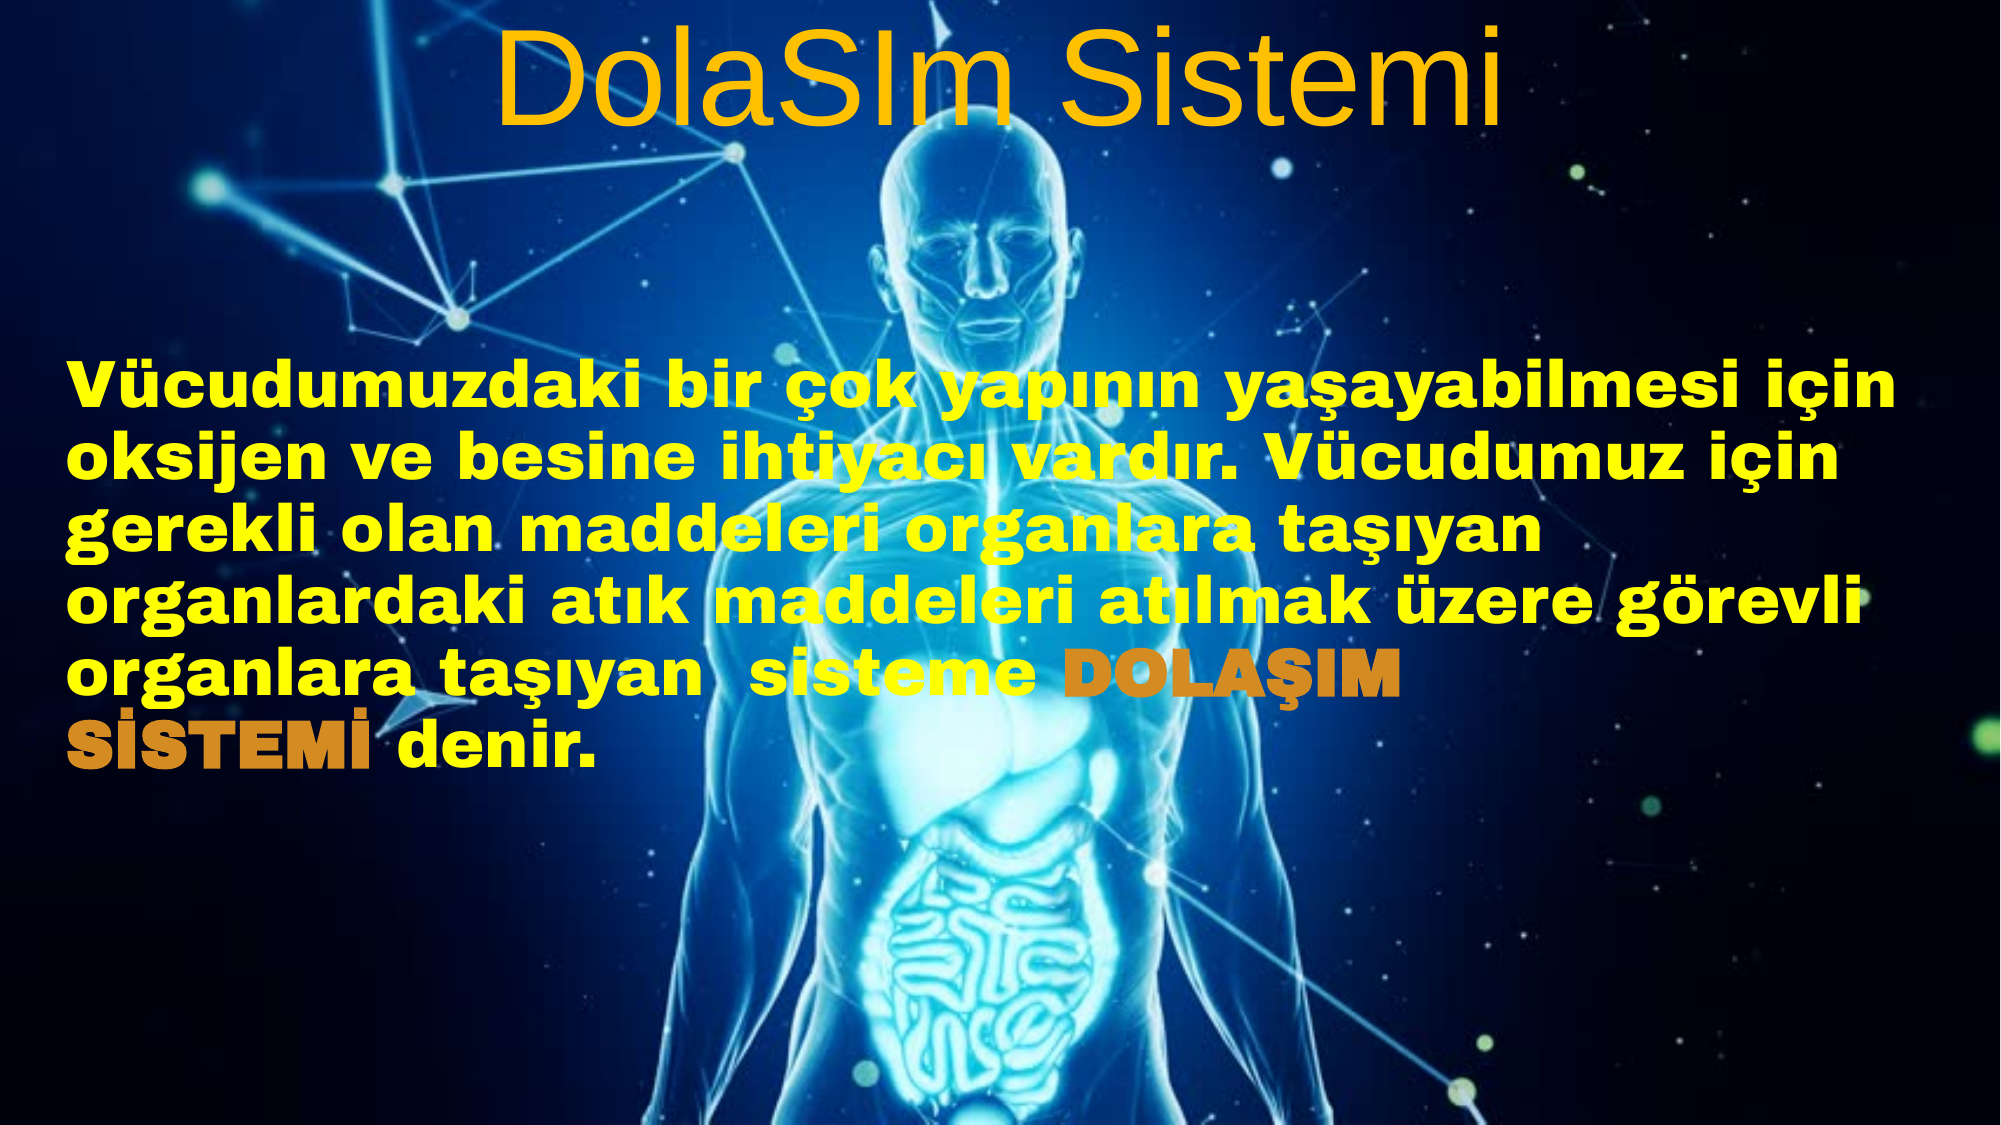

# DolaSIm Sistemi
Vücudumuzdaki bir çok yapının yaşayabilmesi için oksijen ve besine ihtiyacı vardır. Vücudumuz için gerekli olan maddeleri organlara taşıyan organlardaki atık maddeleri atılmak üzere görevli organlara taşıyan  sisteme DOLAŞIM SİSTEMİ denir.